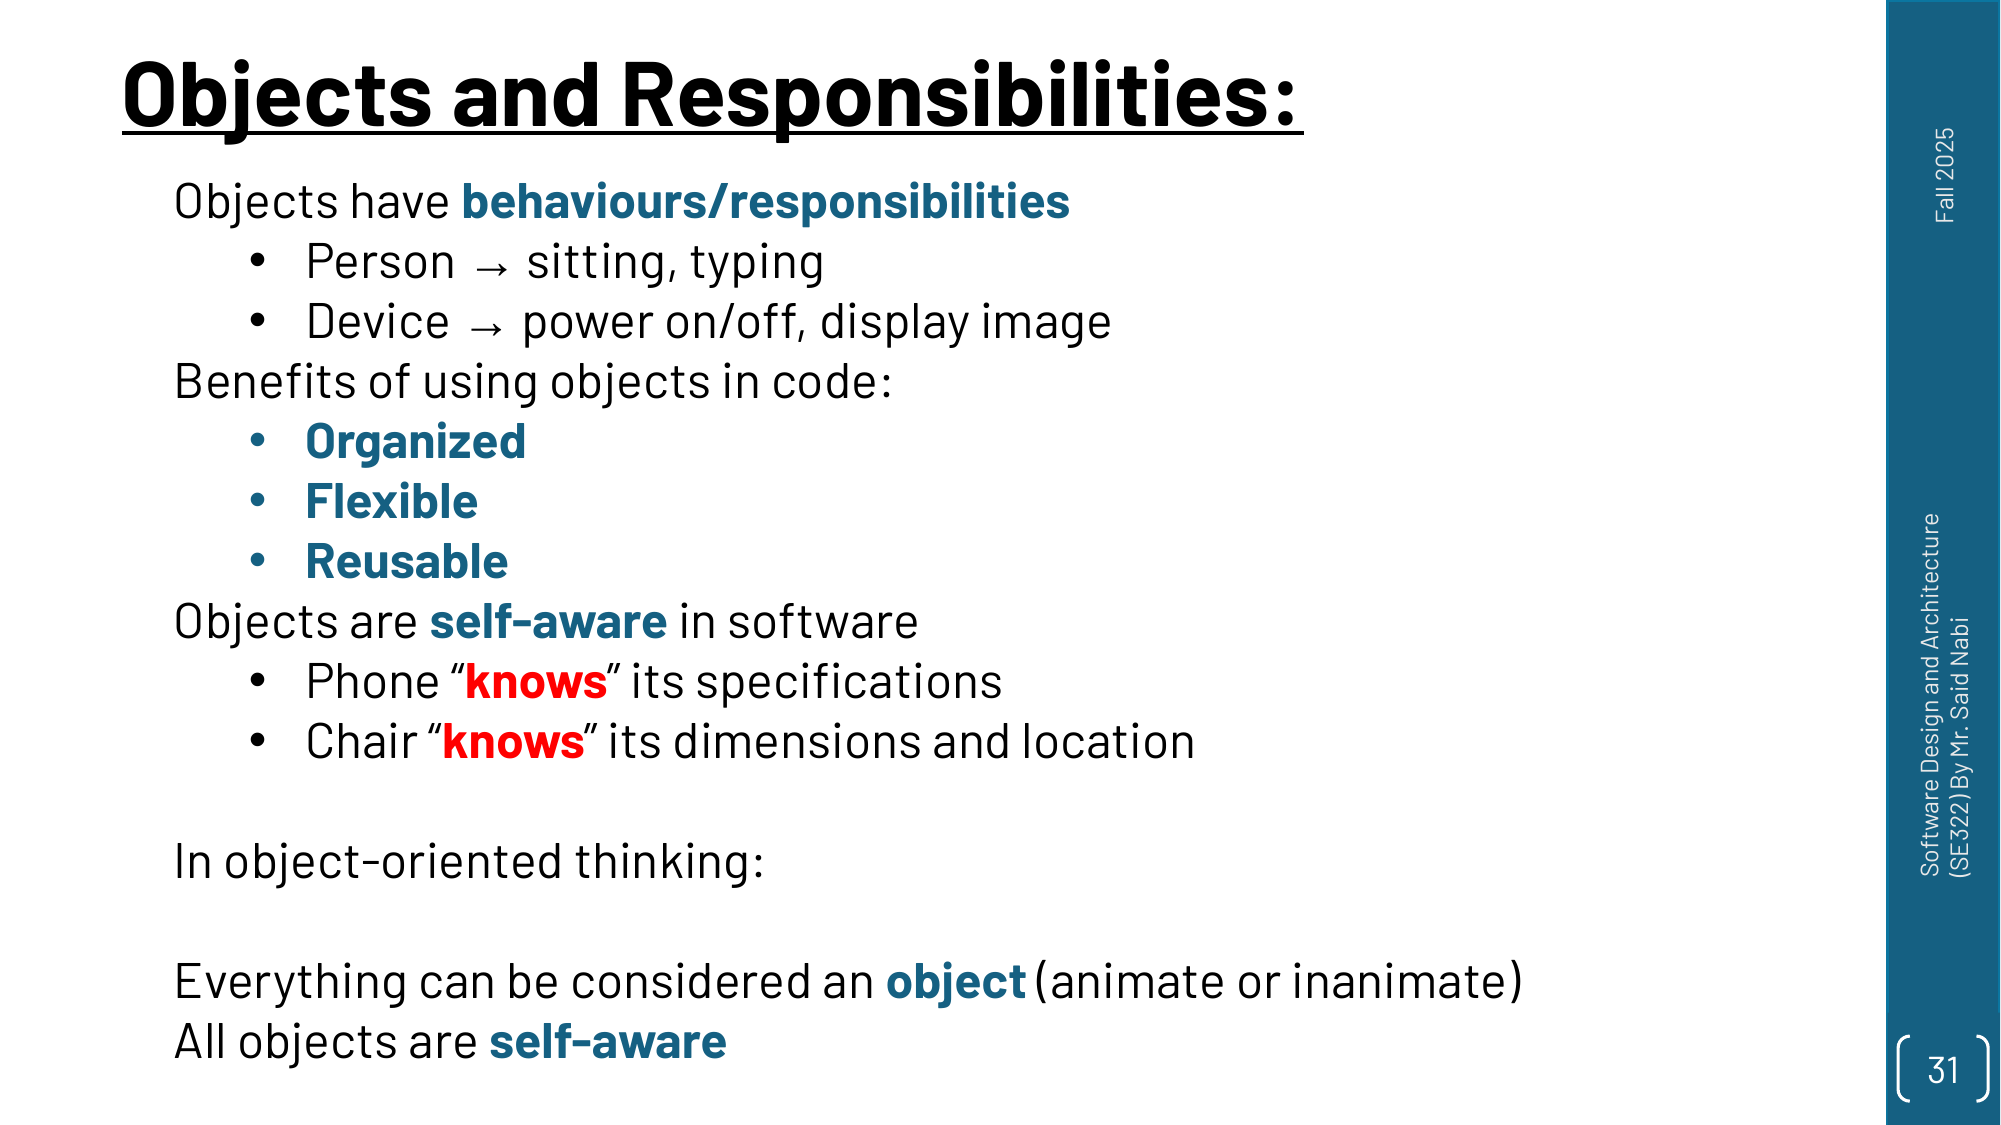

# Objects and Responsibilities:
Objects have behaviours/responsibilities
Person → sitting, typing
Device → power on/off, display image
Benefits of using objects in code:
Organized
Flexible
Reusable
Objects are self-aware in software
Phone “knows” its specifications
Chair “knows” its dimensions and location

In object-oriented thinking:

Everything can be considered an object (animate or inanimate)
All objects are self-aware